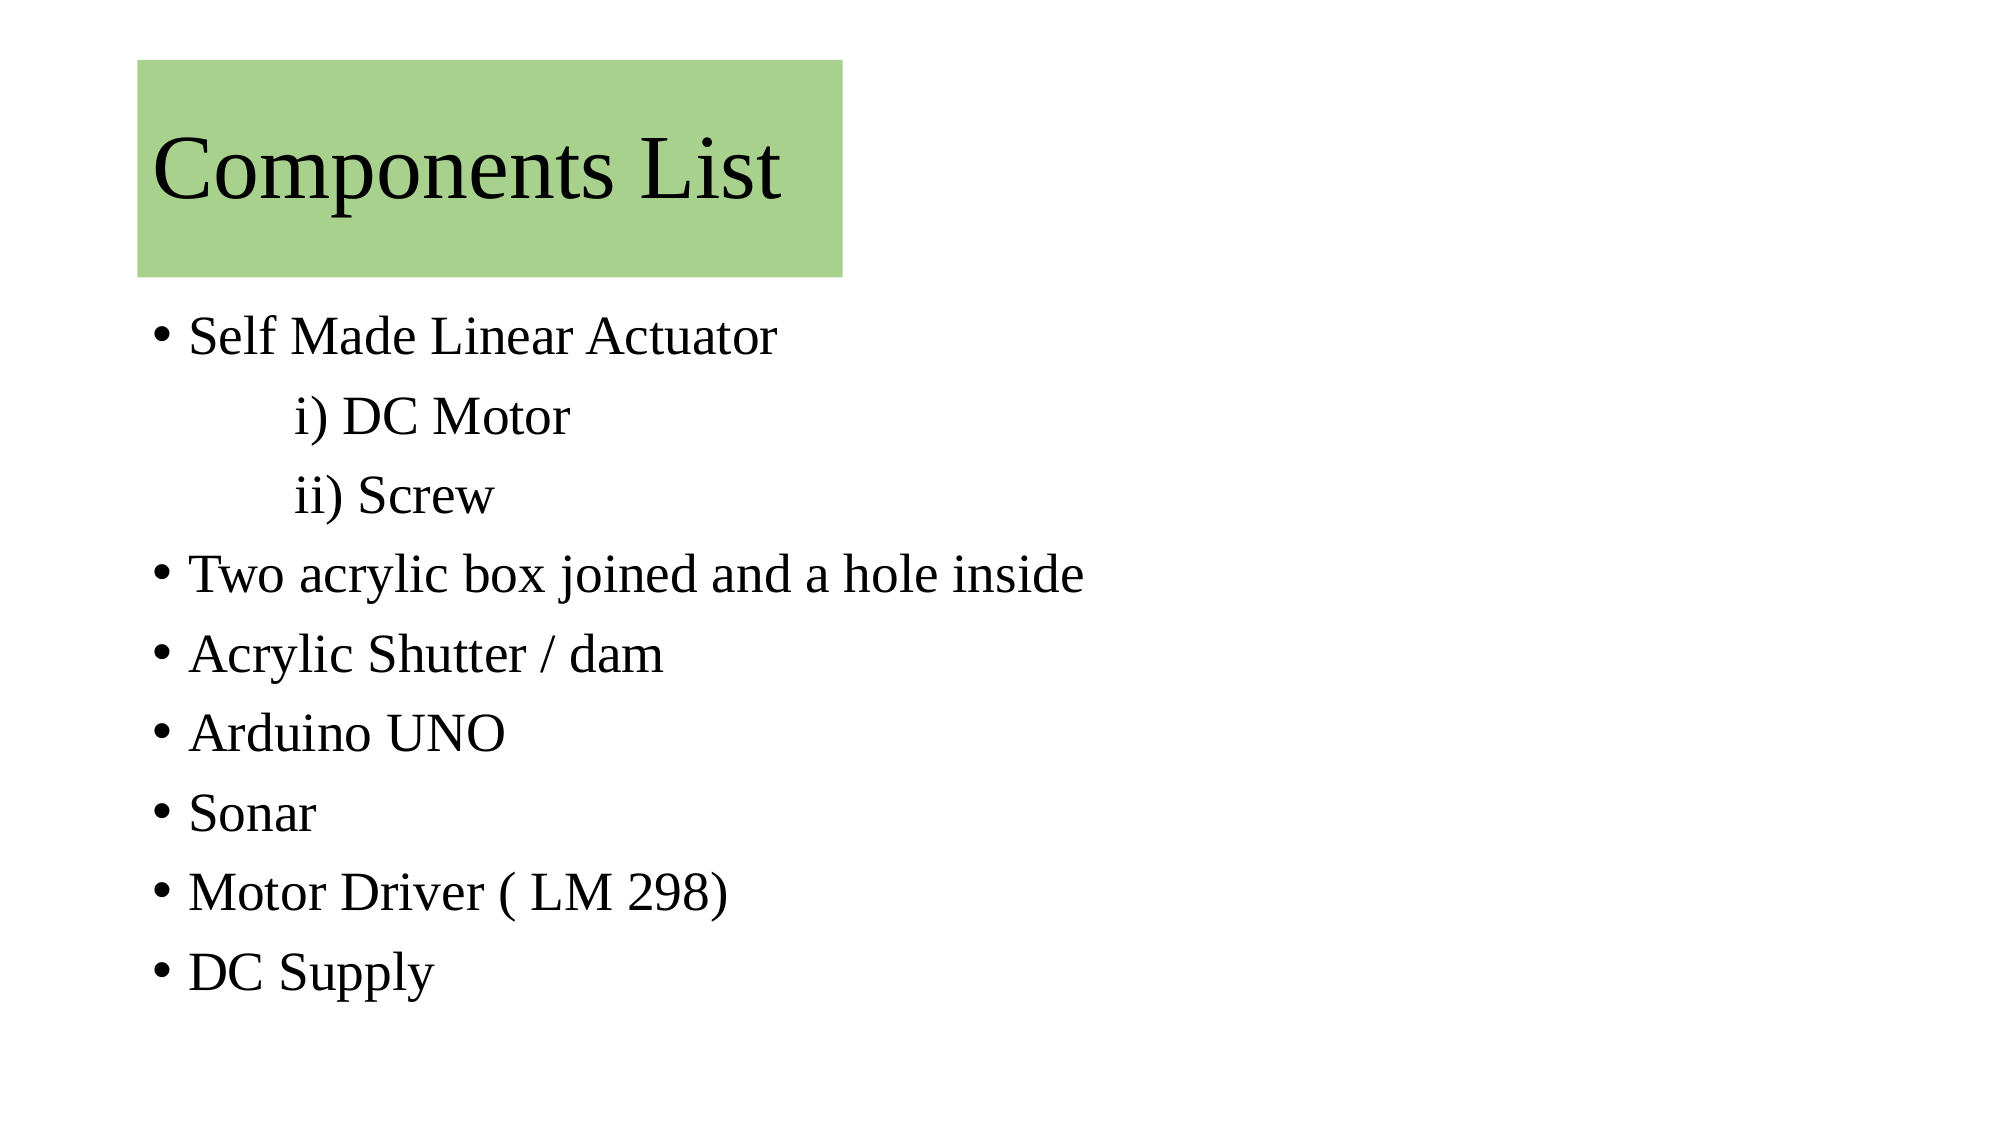

# Components List
Self Made Linear Actuator
	i) DC Motor
	ii) Screw
Two acrylic box joined and a hole inside
Acrylic Shutter / dam
Arduino UNO
Sonar
Motor Driver ( LM 298)
DC Supply